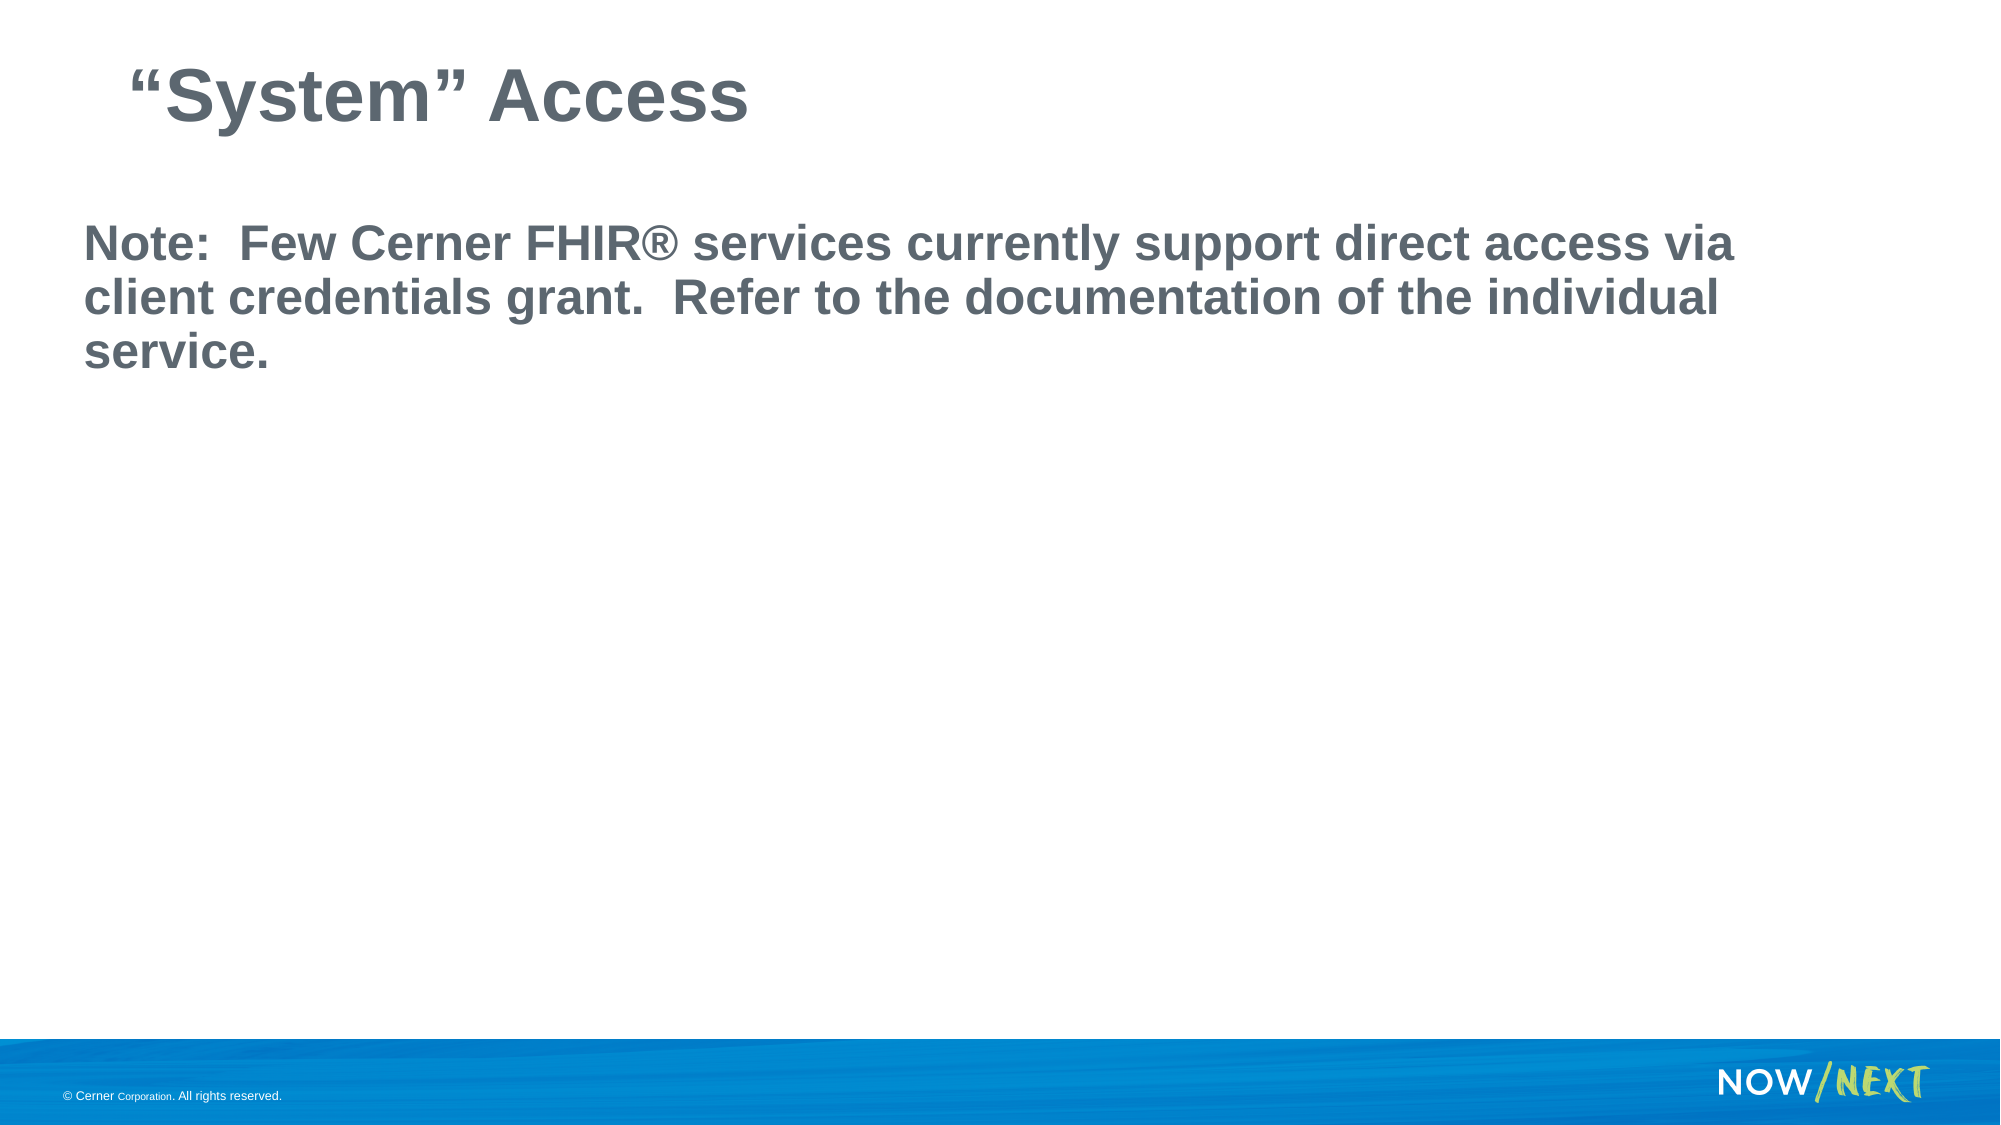

# “System” Access
Note:  Few Cerner FHIR® services currently support direct access via client credentials grant.  Refer to the documentation of the individual service.